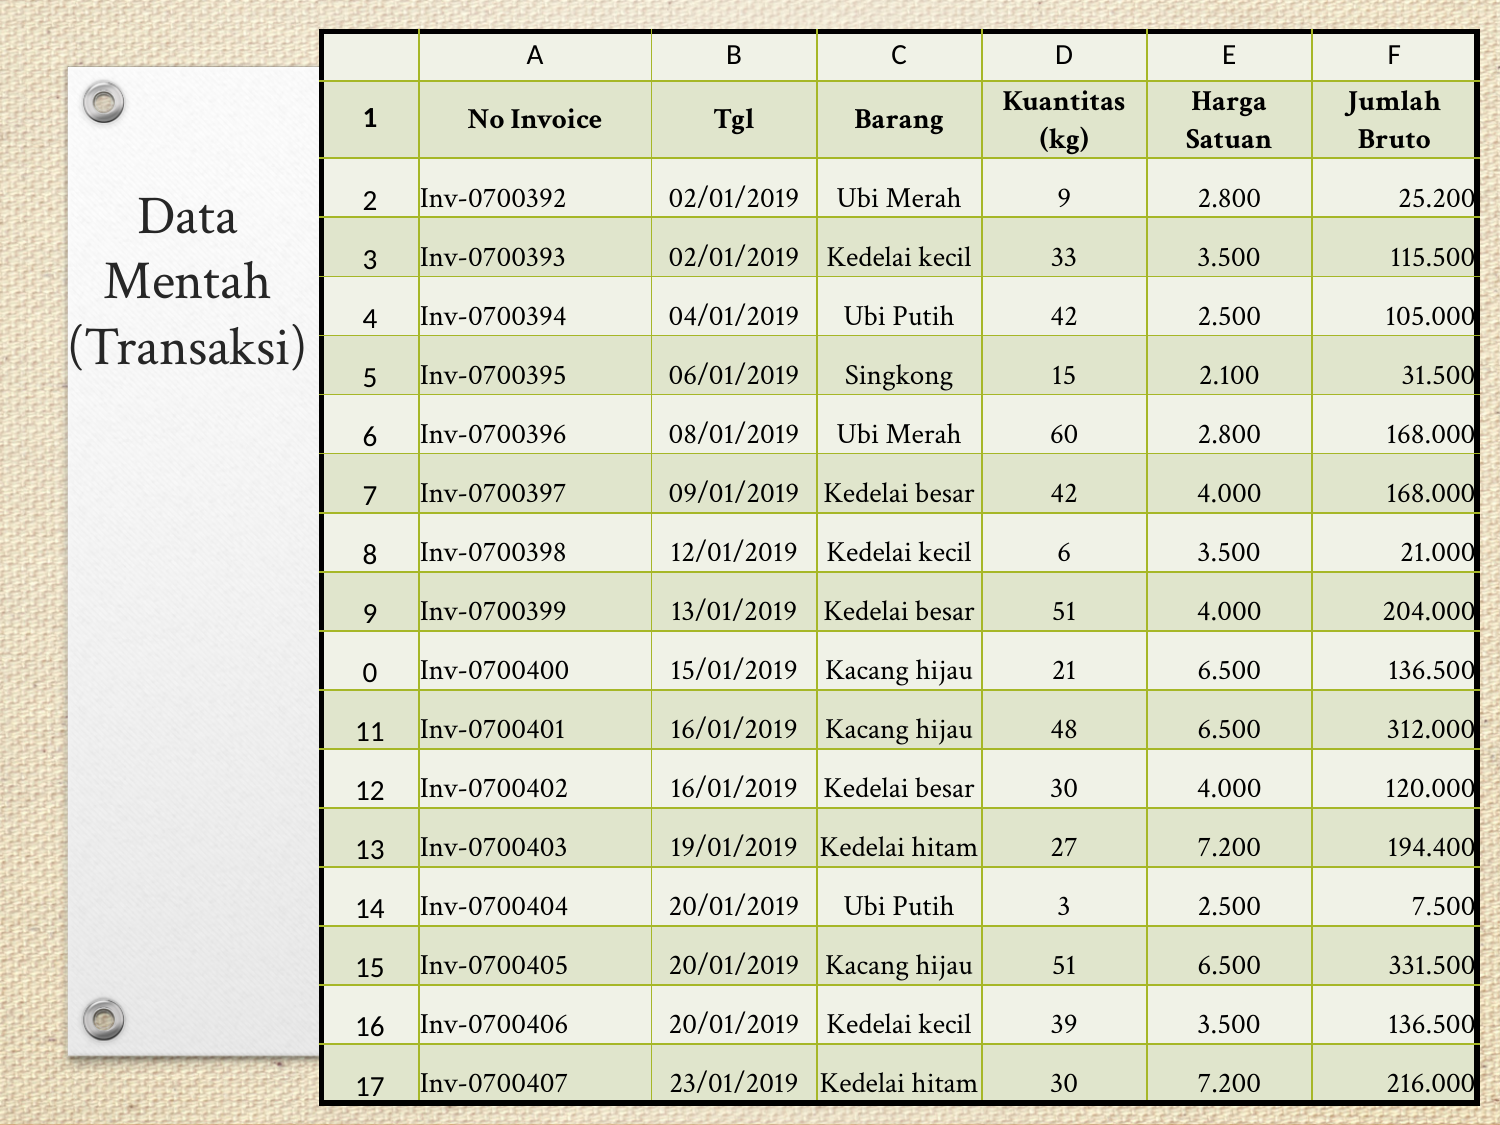

|  | A | B | C | D | E | F |
| --- | --- | --- | --- | --- | --- | --- |
| 1 | No Invoice | Tgl | Barang | Kuantitas (kg) | Harga Satuan | Jumlah Bruto |
| 2 | Inv-0700392 | 02/01/2019 | Ubi Merah | 9 | 2.800 | 25.200 |
| 3 | Inv-0700393 | 02/01/2019 | Kedelai kecil | 33 | 3.500 | 115.500 |
| 4 | Inv-0700394 | 04/01/2019 | Ubi Putih | 42 | 2.500 | 105.000 |
| 5 | Inv-0700395 | 06/01/2019 | Singkong | 15 | 2.100 | 31.500 |
| 6 | Inv-0700396 | 08/01/2019 | Ubi Merah | 60 | 2.800 | 168.000 |
| 7 | Inv-0700397 | 09/01/2019 | Kedelai besar | 42 | 4.000 | 168.000 |
| 8 | Inv-0700398 | 12/01/2019 | Kedelai kecil | 6 | 3.500 | 21.000 |
| 9 | Inv-0700399 | 13/01/2019 | Kedelai besar | 51 | 4.000 | 204.000 |
| 0 | Inv-0700400 | 15/01/2019 | Kacang hijau | 21 | 6.500 | 136.500 |
| 11 | Inv-0700401 | 16/01/2019 | Kacang hijau | 48 | 6.500 | 312.000 |
| 12 | Inv-0700402 | 16/01/2019 | Kedelai besar | 30 | 4.000 | 120.000 |
| 13 | Inv-0700403 | 19/01/2019 | Kedelai hitam | 27 | 7.200 | 194.400 |
| 14 | Inv-0700404 | 20/01/2019 | Ubi Putih | 3 | 2.500 | 7.500 |
| 15 | Inv-0700405 | 20/01/2019 | Kacang hijau | 51 | 6.500 | 331.500 |
| 16 | Inv-0700406 | 20/01/2019 | Kedelai kecil | 39 | 3.500 | 136.500 |
| 17 | Inv-0700407 | 23/01/2019 | Kedelai hitam | 30 | 7.200 | 216.000 |
Data Mentah
(Transaksi)